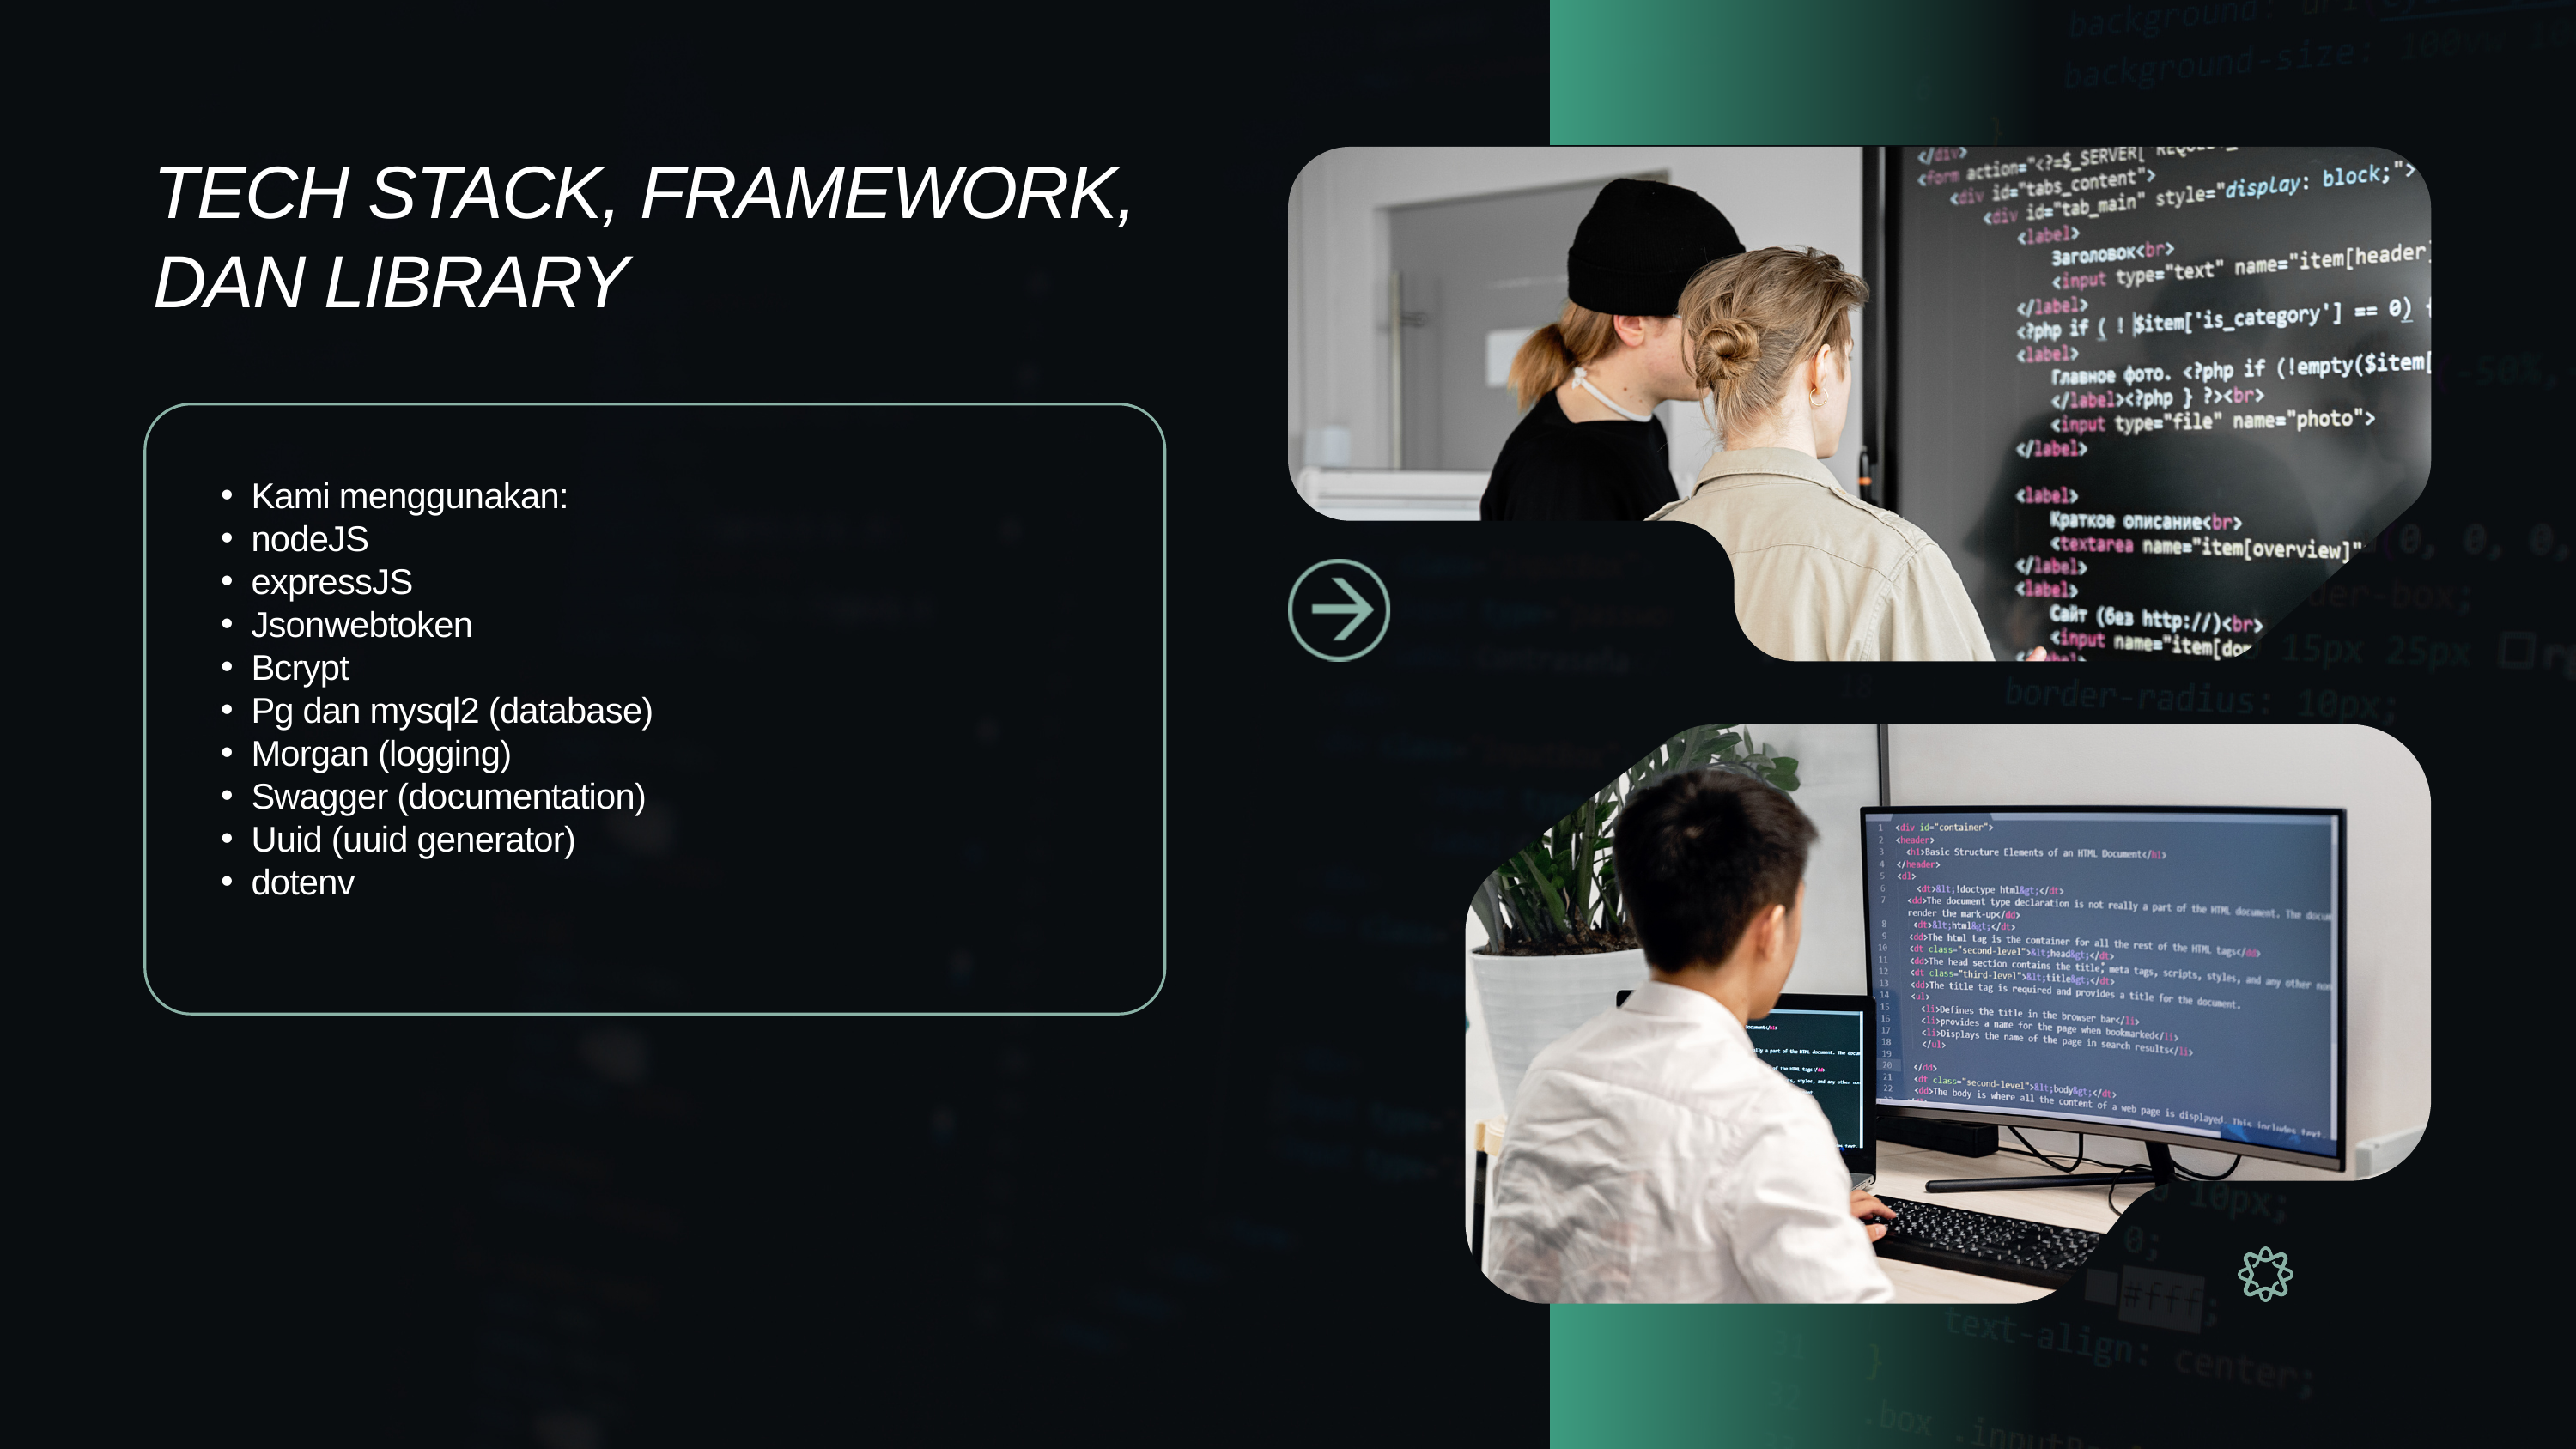

TECH STACK, FRAMEWORK, DAN LIBRARY

Kami menggunakan:
nodeJS
expressJS
Jsonwebtoken
Bcrypt
Pg dan mysql2 (database)
Morgan (logging)
Swagger (documentation)
Uuid (uuid generator)
dotenv